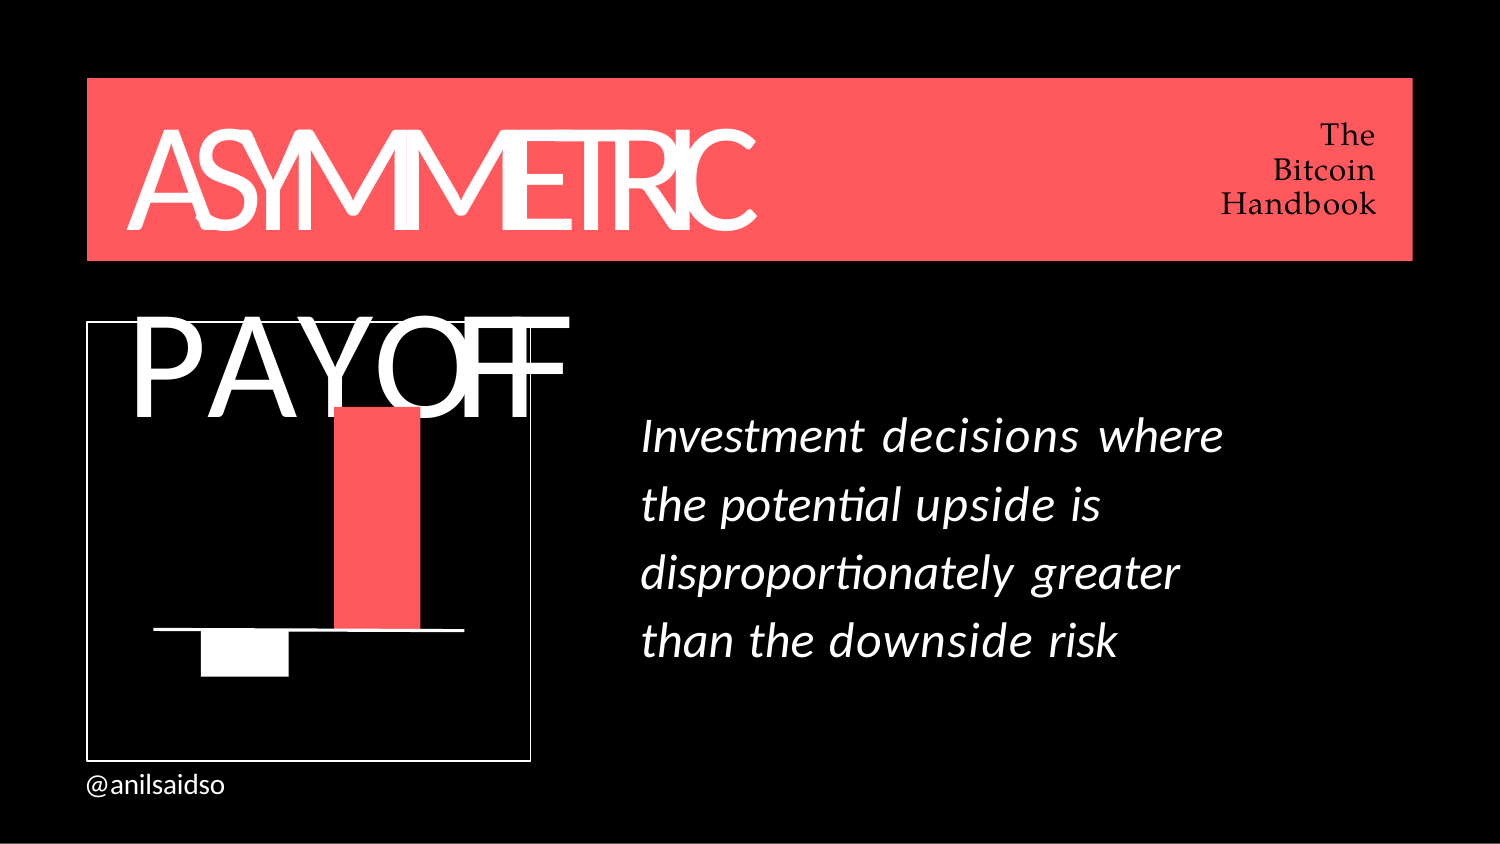

# ASYMMETRIC PAYOFF

The Bitcoin Handbook

Investment decisions where the potential upside is disproportionately greater than the downside risk

@anilsaidso